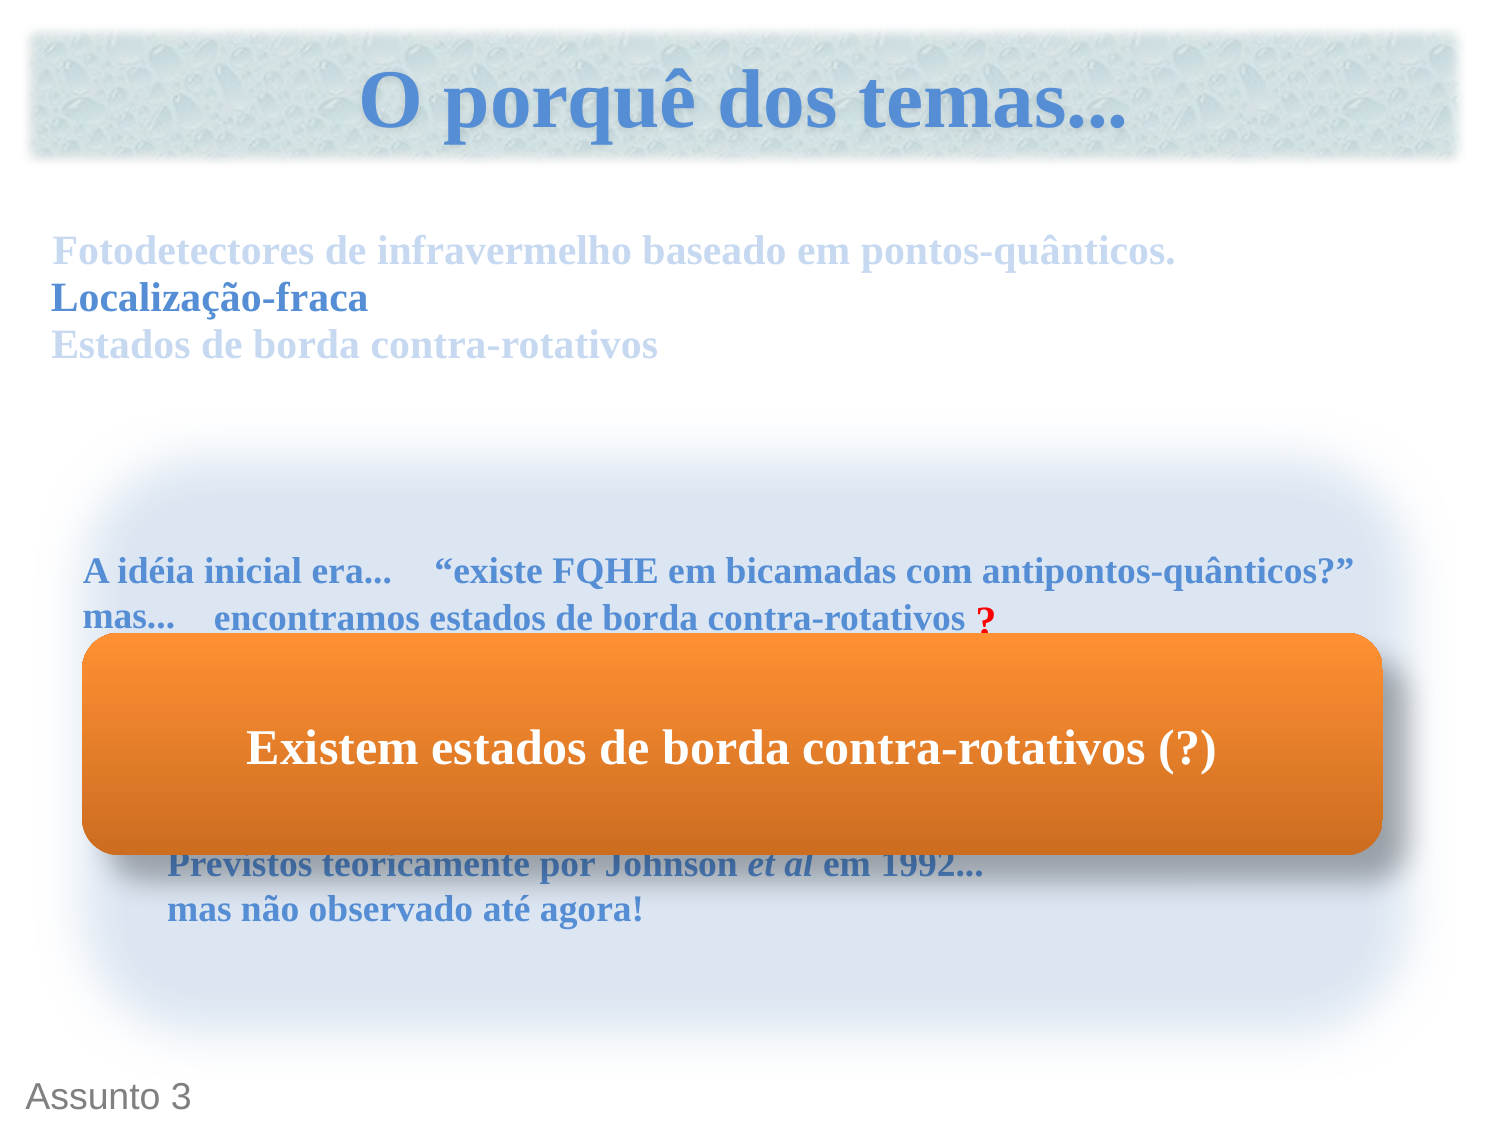

O porquê dos temas...
Fotodetectores de infravermelho baseado em pontos-quânticos.
Localização-fraca
Estados de borda contra-rotativos

A idéia inicial era...
“existe FQHE em bicamadas com antipontos-quânticos?”
mas...
encontramos estados de borda contra-rotativos
?
Existem estados de borda contra-rotativos (?)
Previstos teoricamente por Johnson et al em 1992...
mas não observado até agora!
Assunto 3